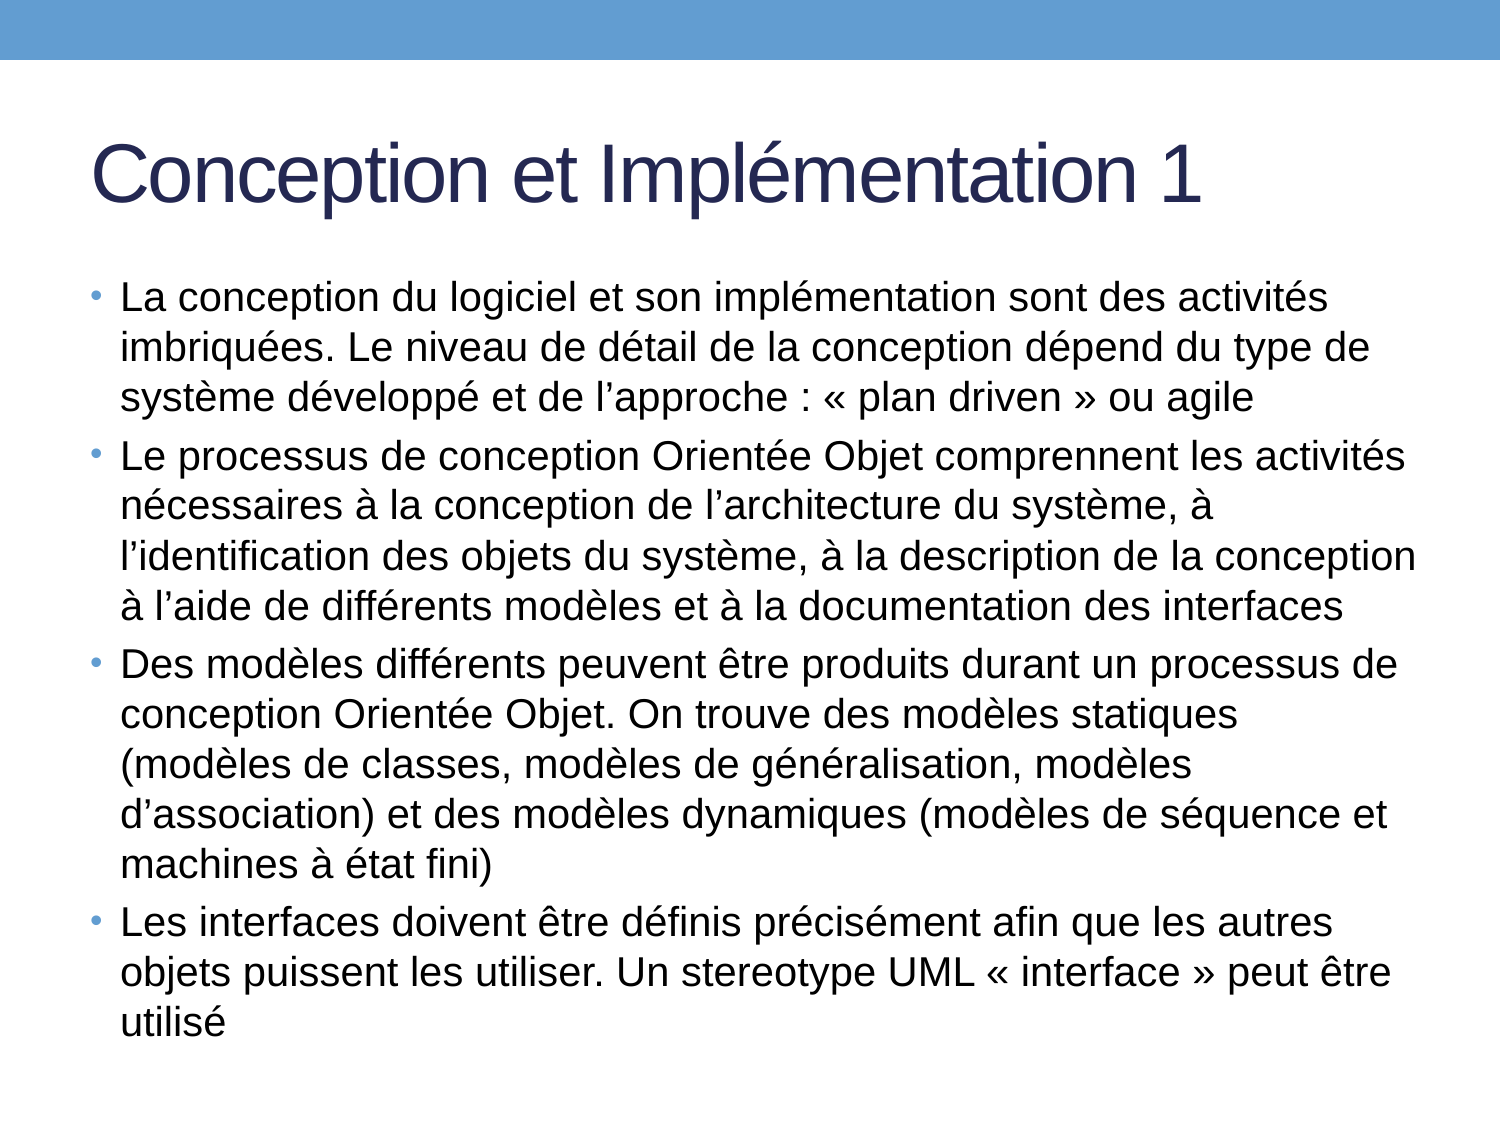

# Conception et Implémentation 1
La conception du logiciel et son implémentation sont des activités imbriquées. Le niveau de détail de la conception dépend du type de système développé et de l’approche : « plan driven » ou agile
Le processus de conception Orientée Objet comprennent les activités nécessaires à la conception de l’architecture du système, à l’identification des objets du système, à la description de la conception à l’aide de différents modèles et à la documentation des interfaces
Des modèles différents peuvent être produits durant un processus de conception Orientée Objet. On trouve des modèles statiques (modèles de classes, modèles de généralisation, modèles d’association) et des modèles dynamiques (modèles de séquence et machines à état fini)
Les interfaces doivent être définis précisément afin que les autres objets puissent les utiliser. Un stereotype UML « interface » peut être utilisé